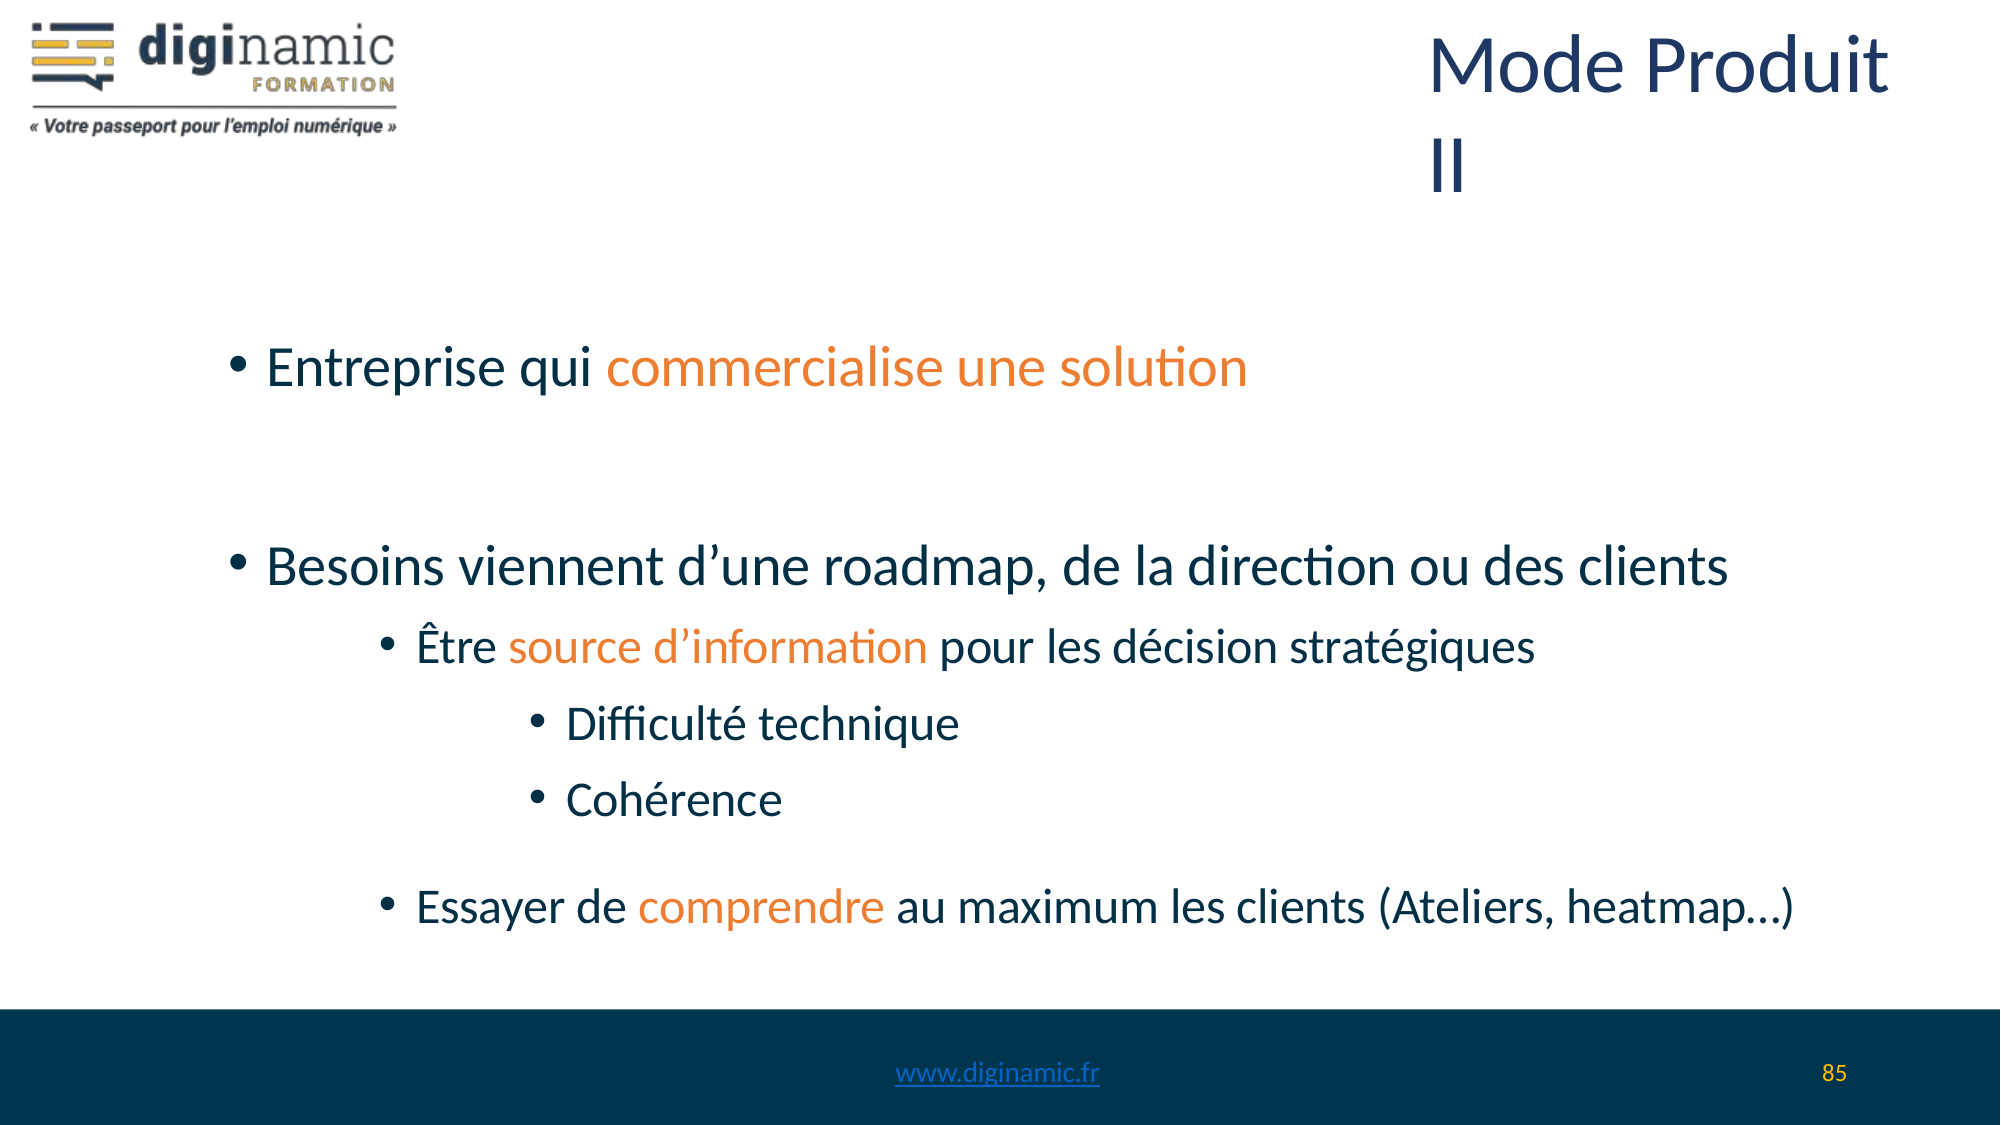

Mode Produit II
Entreprise qui commercialise une solution

Besoins viennent d’une roadmap, de la direction ou des clients
Être source d’information pour les décision stratégiques
Difficulté technique
Cohérence
Essayer de comprendre au maximum les clients (Ateliers, heatmap…)
www.diginamic.fr
85